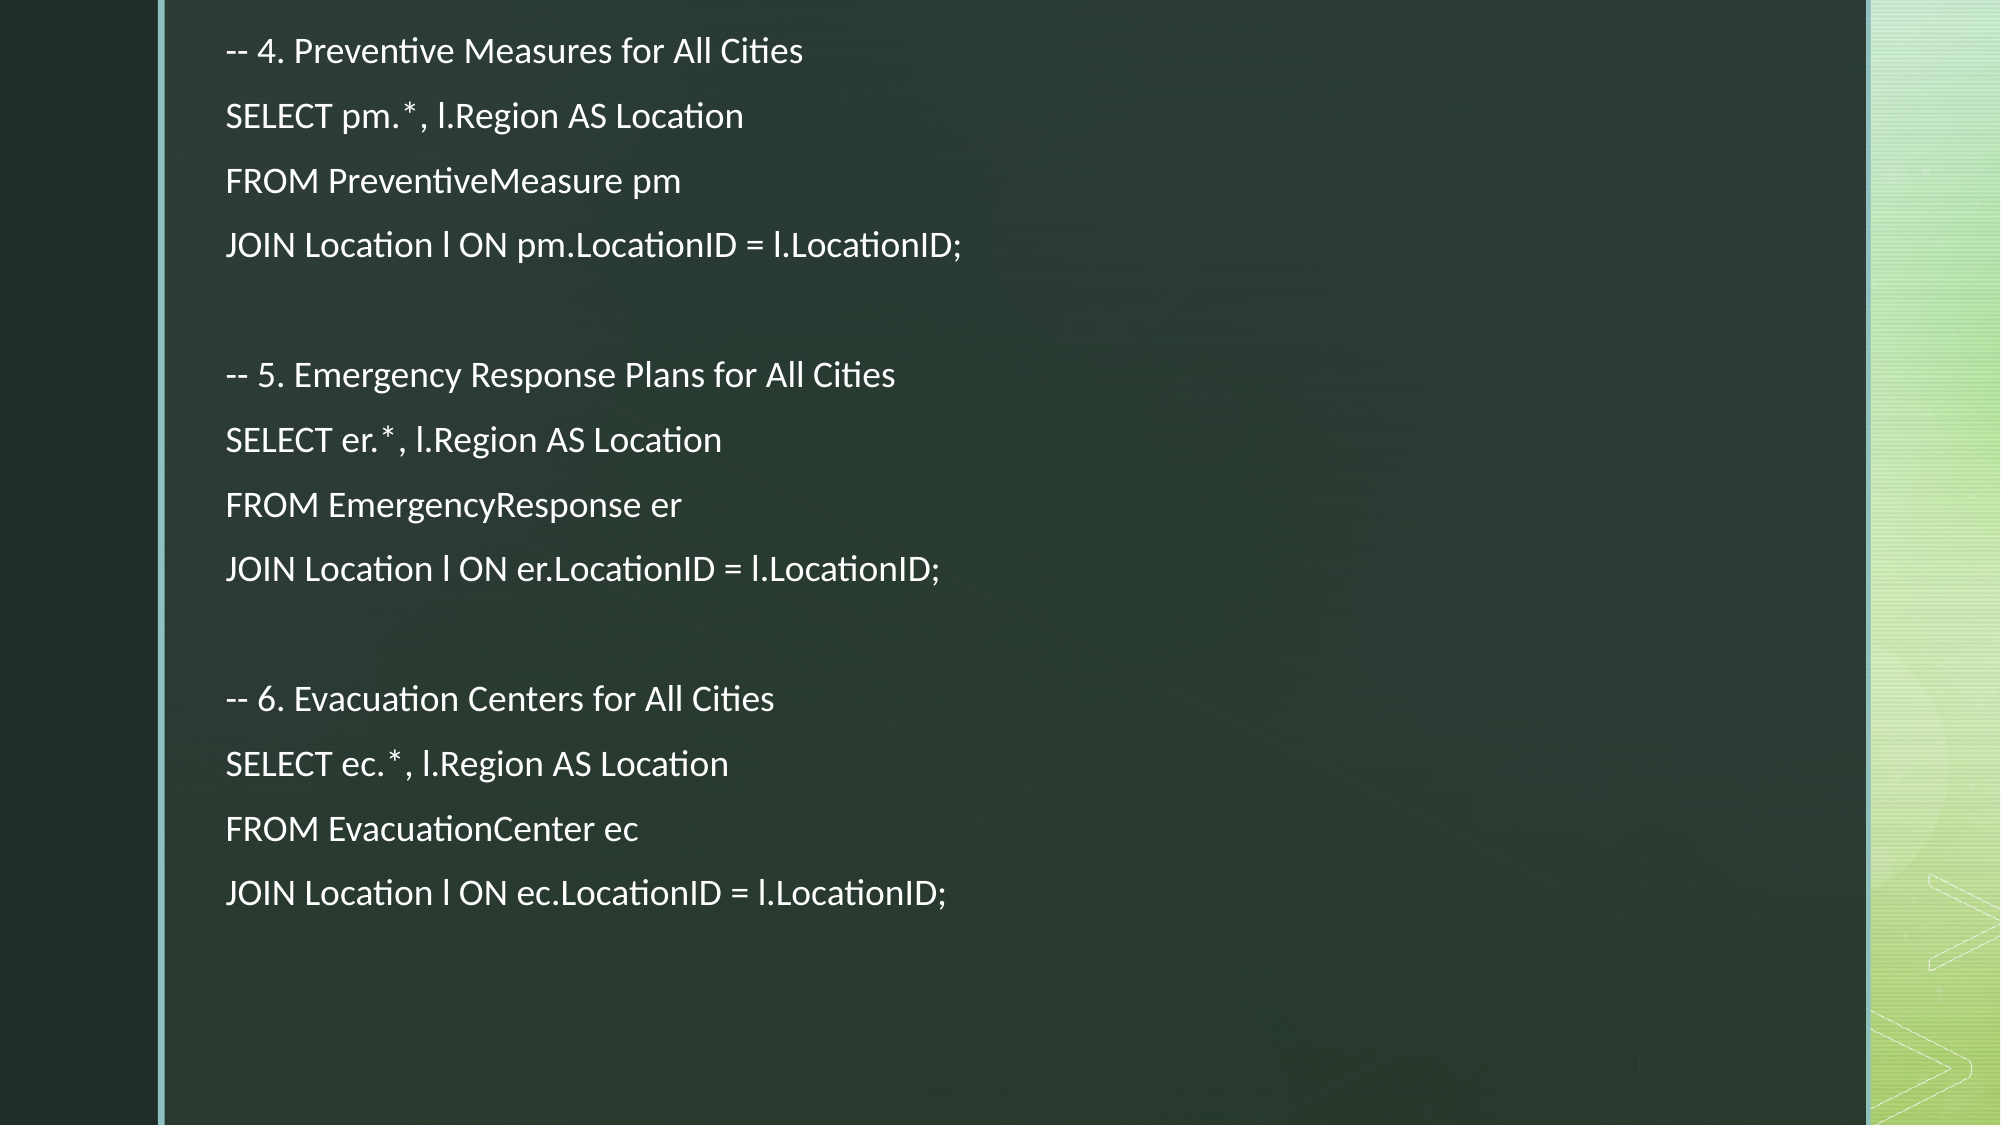

-- 4. Preventive Measures for All Cities
SELECT pm.*, l.Region AS Location
FROM PreventiveMeasure pm
JOIN Location l ON pm.LocationID = l.LocationID;

-- 5. Emergency Response Plans for All Cities
SELECT er.*, l.Region AS Location
FROM EmergencyResponse er
JOIN Location l ON er.LocationID = l.LocationID;

-- 6. Evacuation Centers for All Cities
SELECT ec.*, l.Region AS Location
FROM EvacuationCenter ec
JOIN Location l ON ec.LocationID = l.LocationID;